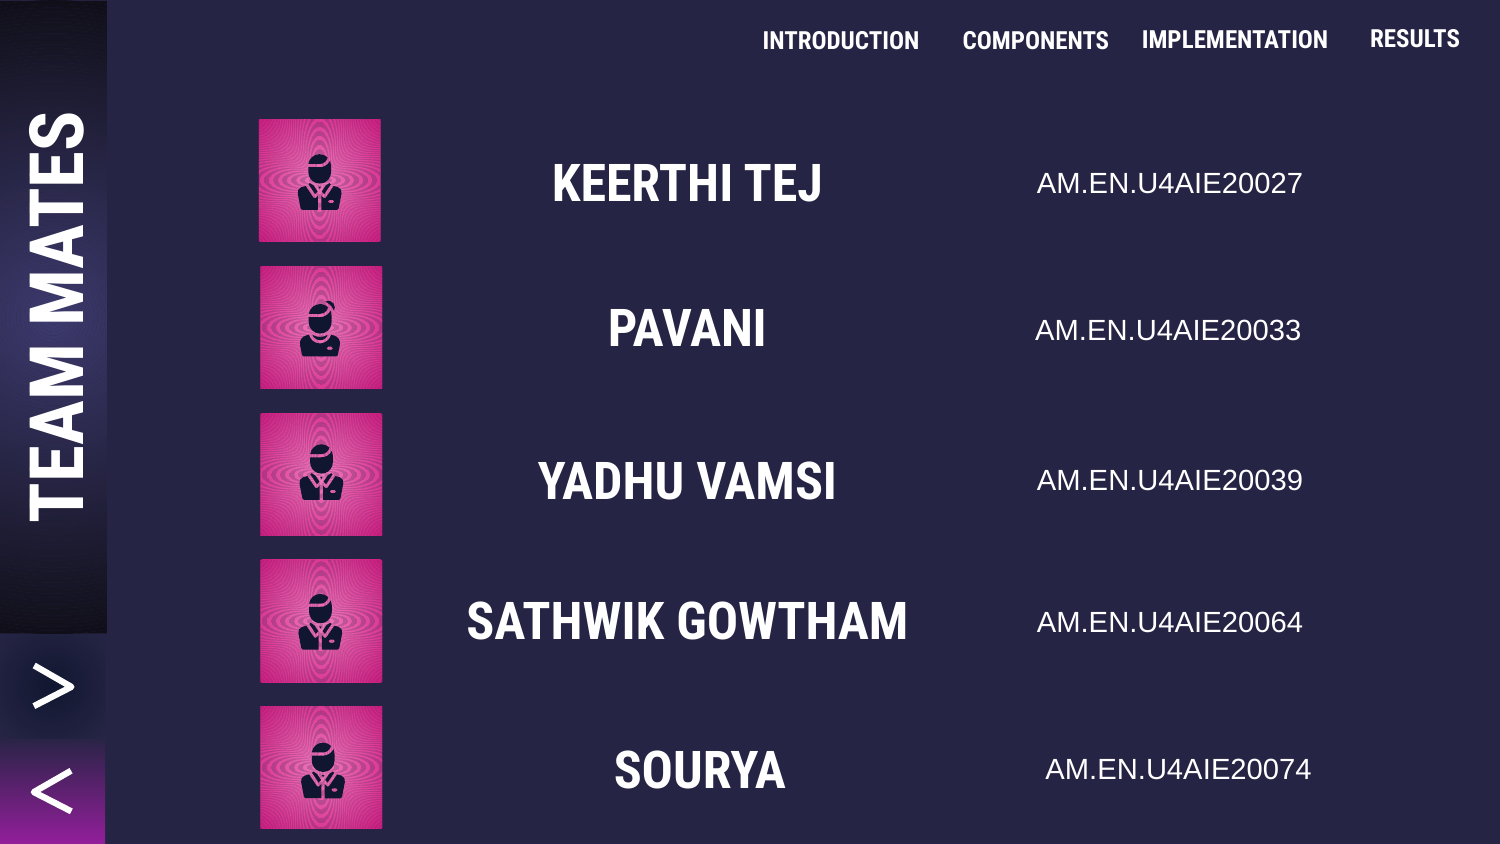

RESULTS
IMPLEMENTATION
INTRODUCTION
COMPONENTS

# KEERTHI TEJ
AM.EN.U4AIE20027

TEAM MATES

PAVANI
AM.EN.U4AIE20033

AM.EN.U4AIE20039
YADHU VAMSI

SATHWIK GOWTHAM
AM.EN.U4AIE20064

SOURYA

AM.EN.U4AIE20074